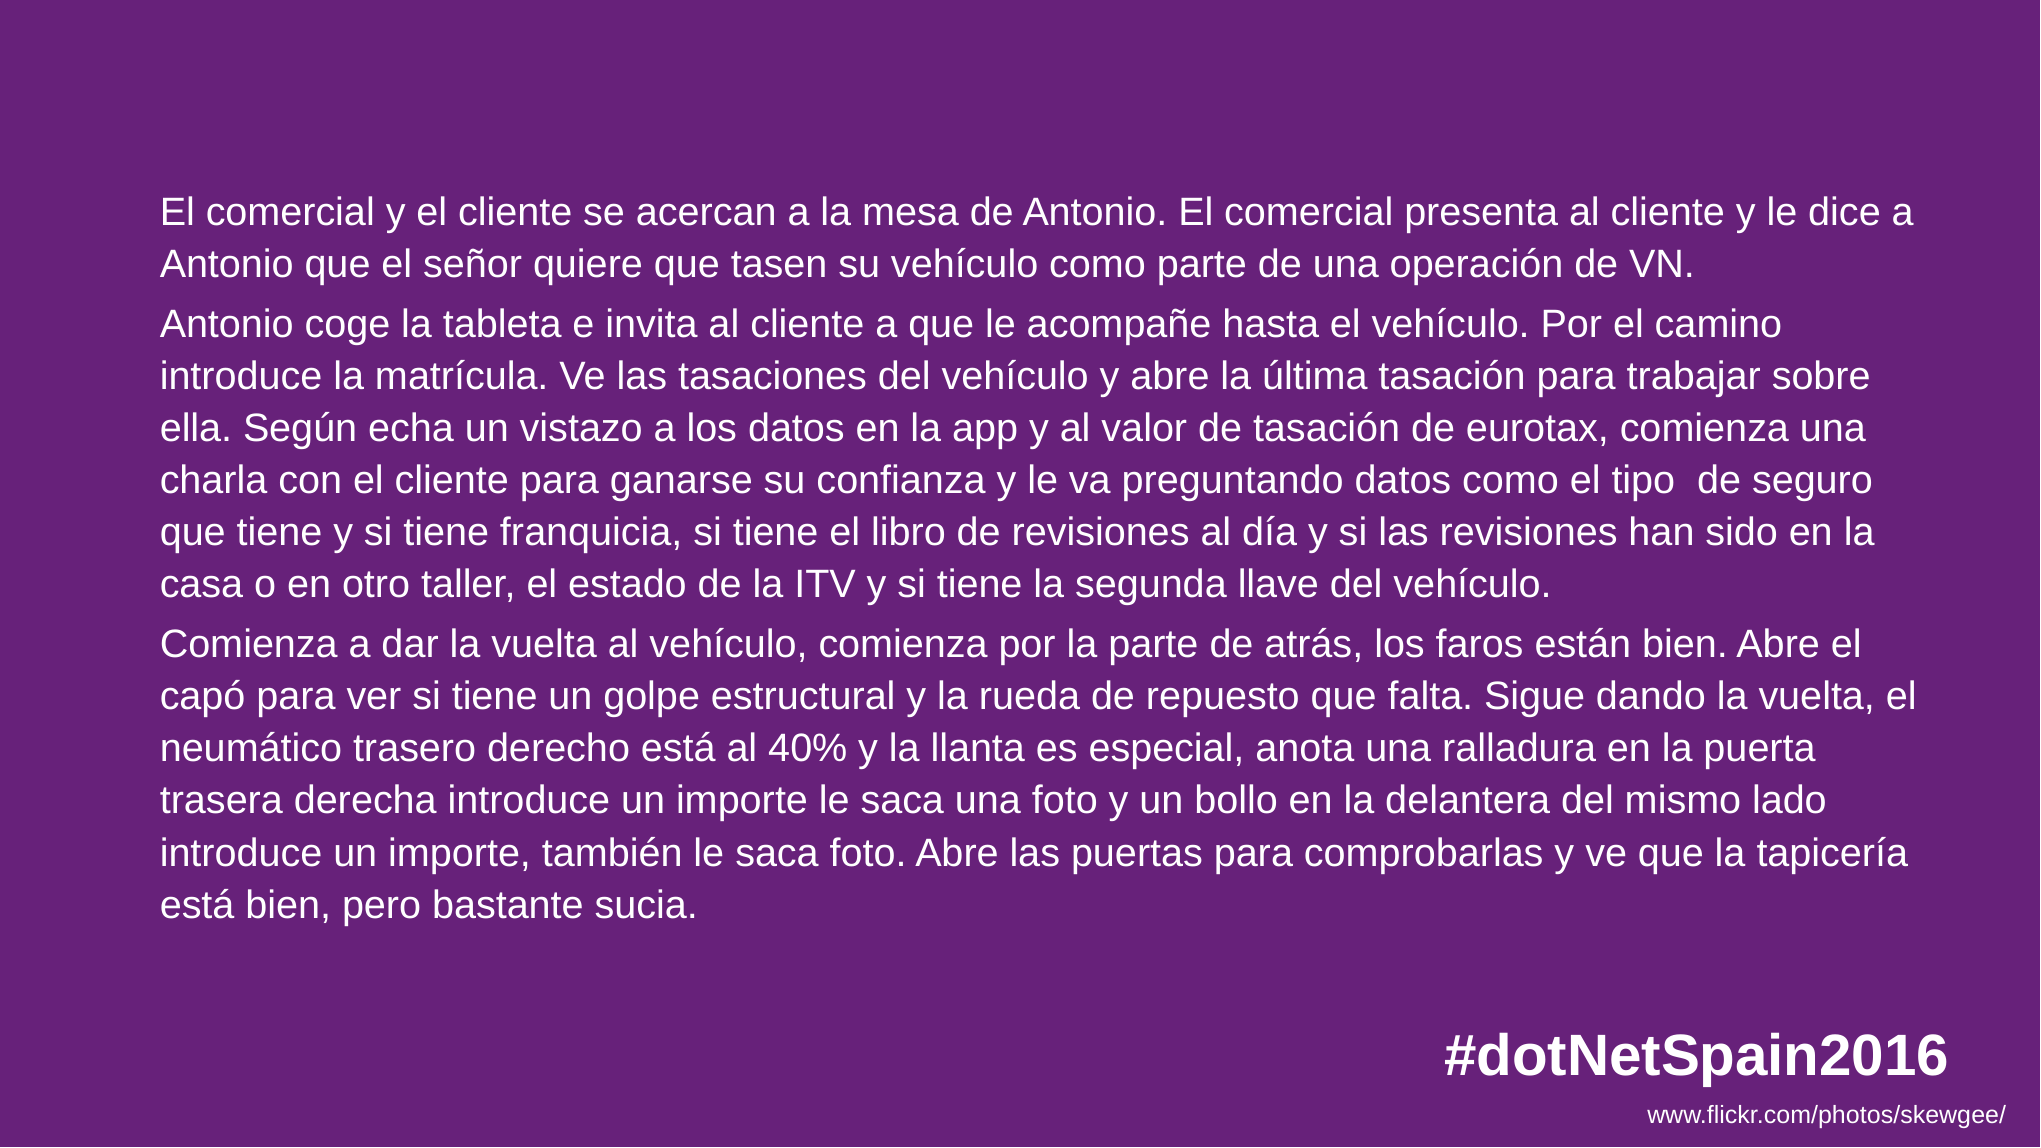

El comercial y el cliente se acercan a la mesa de Antonio. El comercial presenta al cliente y le dice a Antonio que el señor quiere que tasen su vehículo como parte de una operación de VN.
Antonio coge la tableta e invita al cliente a que le acompañe hasta el vehículo. Por el camino introduce la matrícula. Ve las tasaciones del vehículo y abre la última tasación para trabajar sobre ella. Según echa un vistazo a los datos en la app y al valor de tasación de eurotax, comienza una charla con el cliente para ganarse su confianza y le va preguntando datos como el tipo  de seguro que tiene y si tiene franquicia, si tiene el libro de revisiones al día y si las revisiones han sido en la casa o en otro taller, el estado de la ITV y si tiene la segunda llave del vehículo.
Comienza a dar la vuelta al vehículo, comienza por la parte de atrás, los faros están bien. Abre el capó para ver si tiene un golpe estructural y la rueda de repuesto que falta. Sigue dando la vuelta, el neumático trasero derecho está al 40% y la llanta es especial, anota una ralladura en la puerta trasera derecha introduce un importe le saca una foto y un bollo en la delantera del mismo lado introduce un importe, también le saca foto. Abre las puertas para comprobarlas y ve que la tapicería está bien, pero bastante sucia.

www.flickr.com/photos/skewgee/